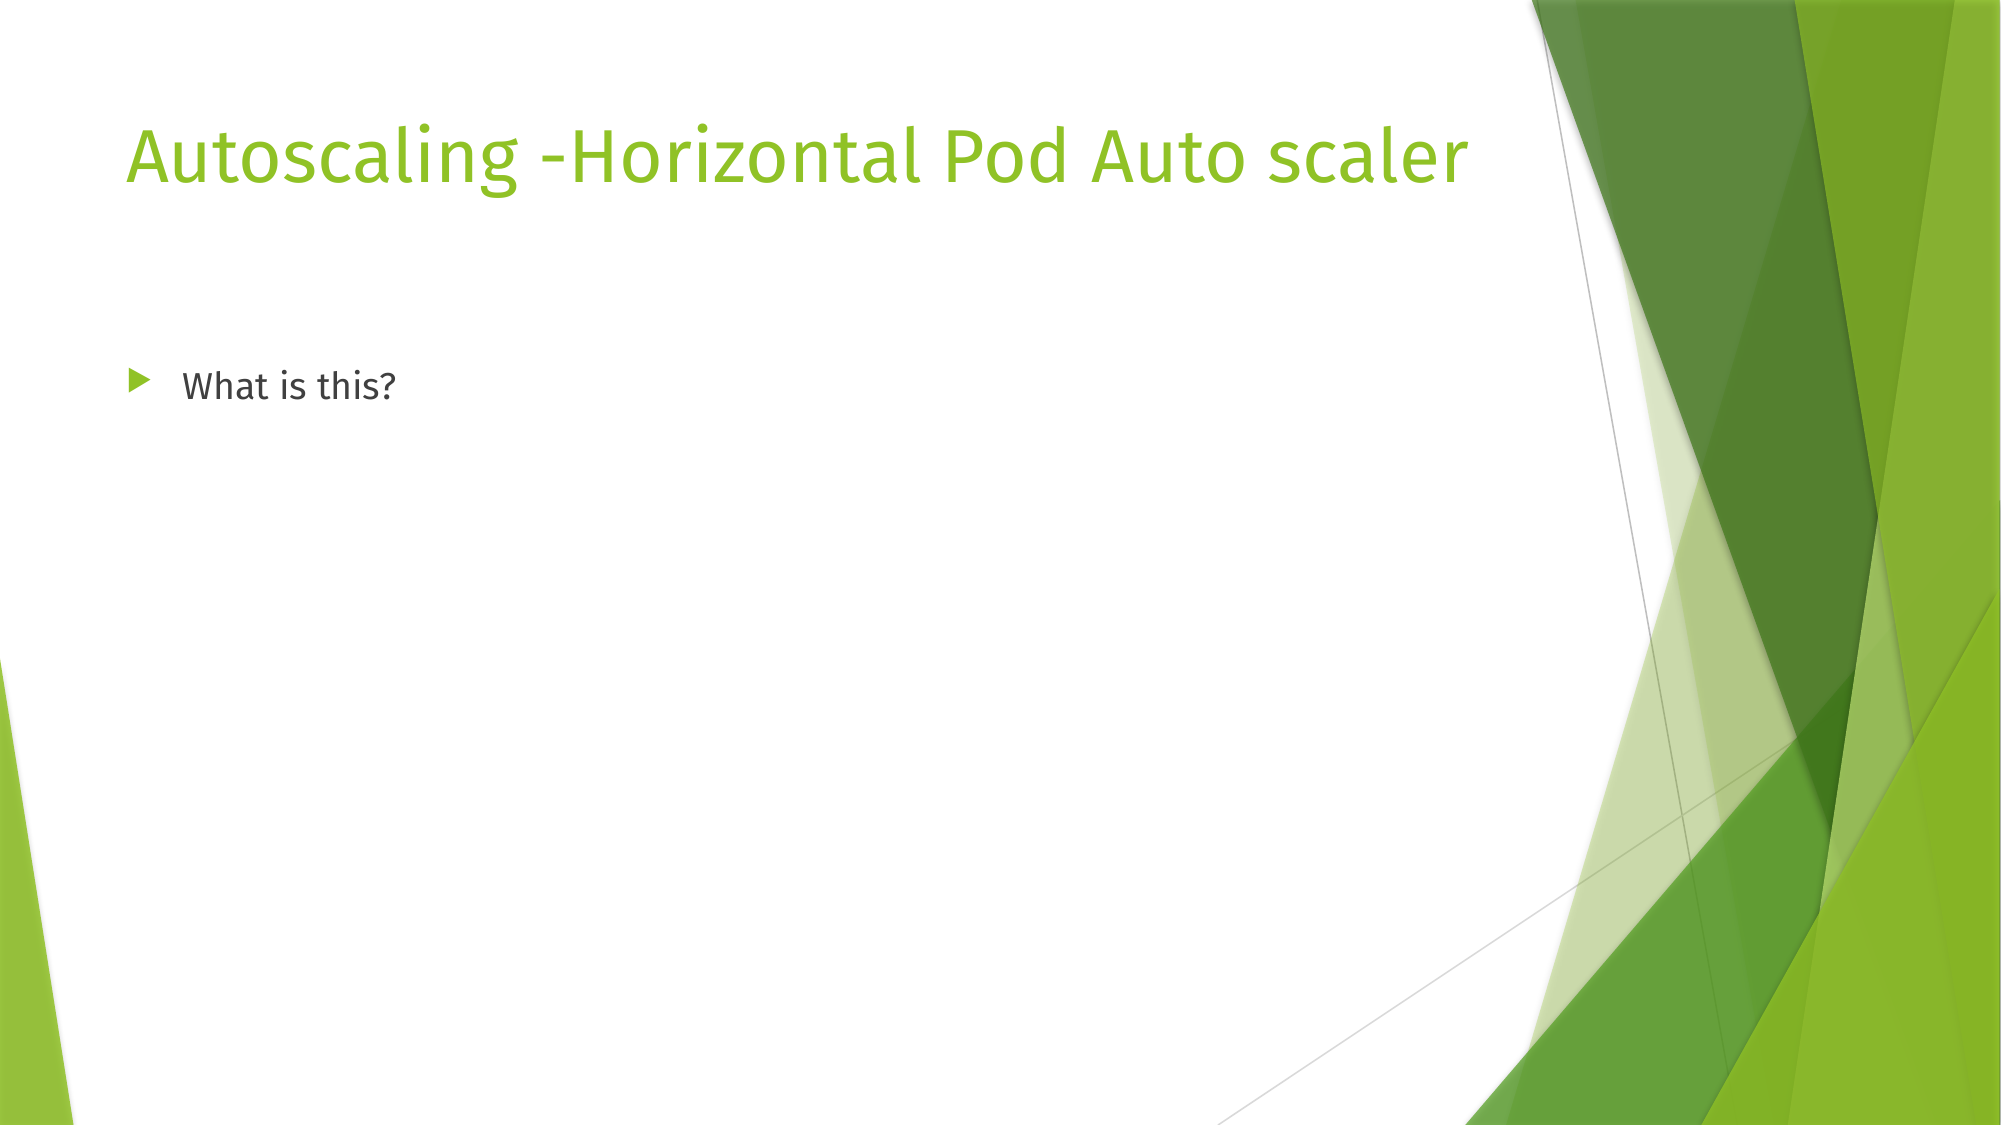

# Autoscaling -Horizontal Pod Auto scaler
What is this?